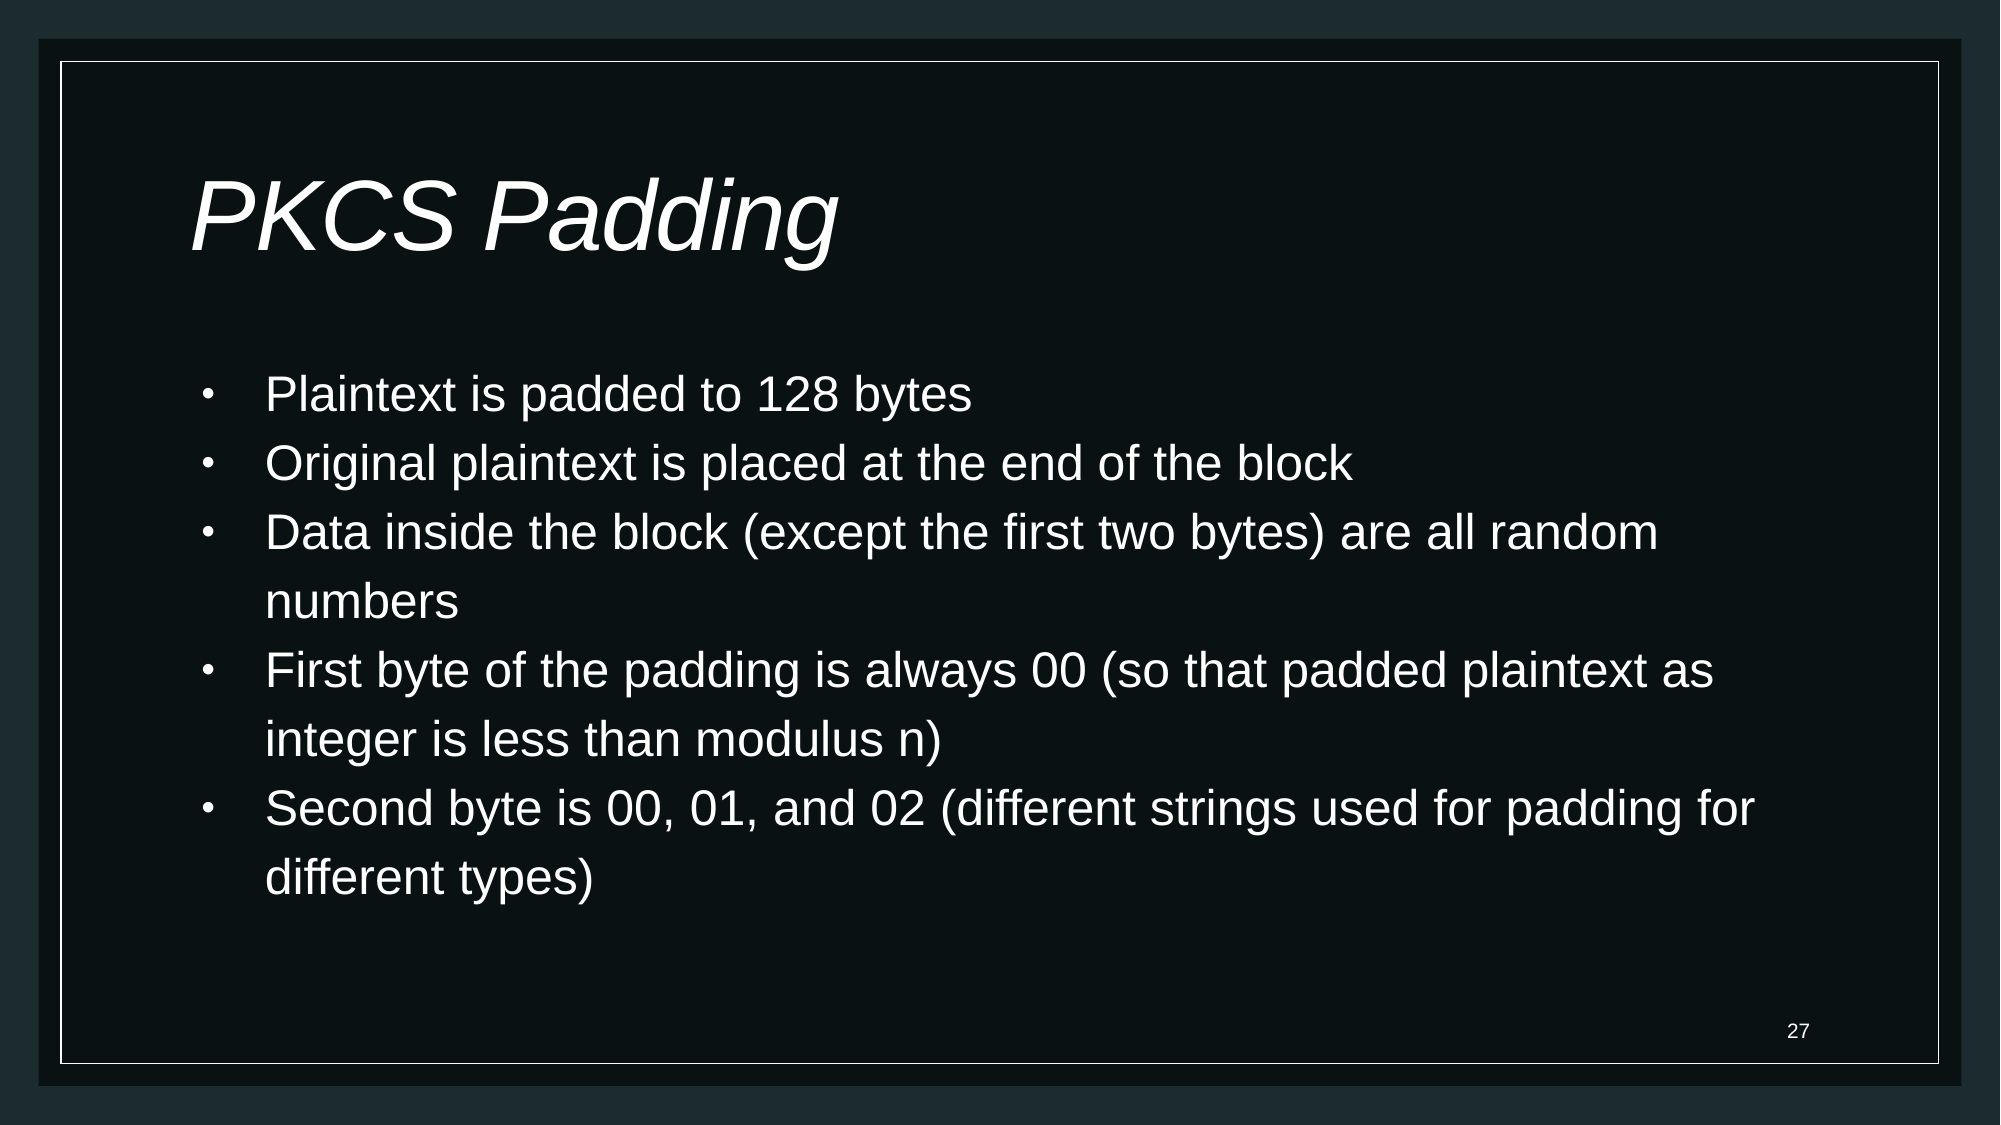

# PKCS Padding
Plaintext is padded to 128 bytes
Original plaintext is placed at the end of the block
Data inside the block (except the first two bytes) are all random numbers
First byte of the padding is always 00 (so that padded plaintext as integer is less than modulus n)
Second byte is 00, 01, and 02 (different strings used for padding for different types)

27